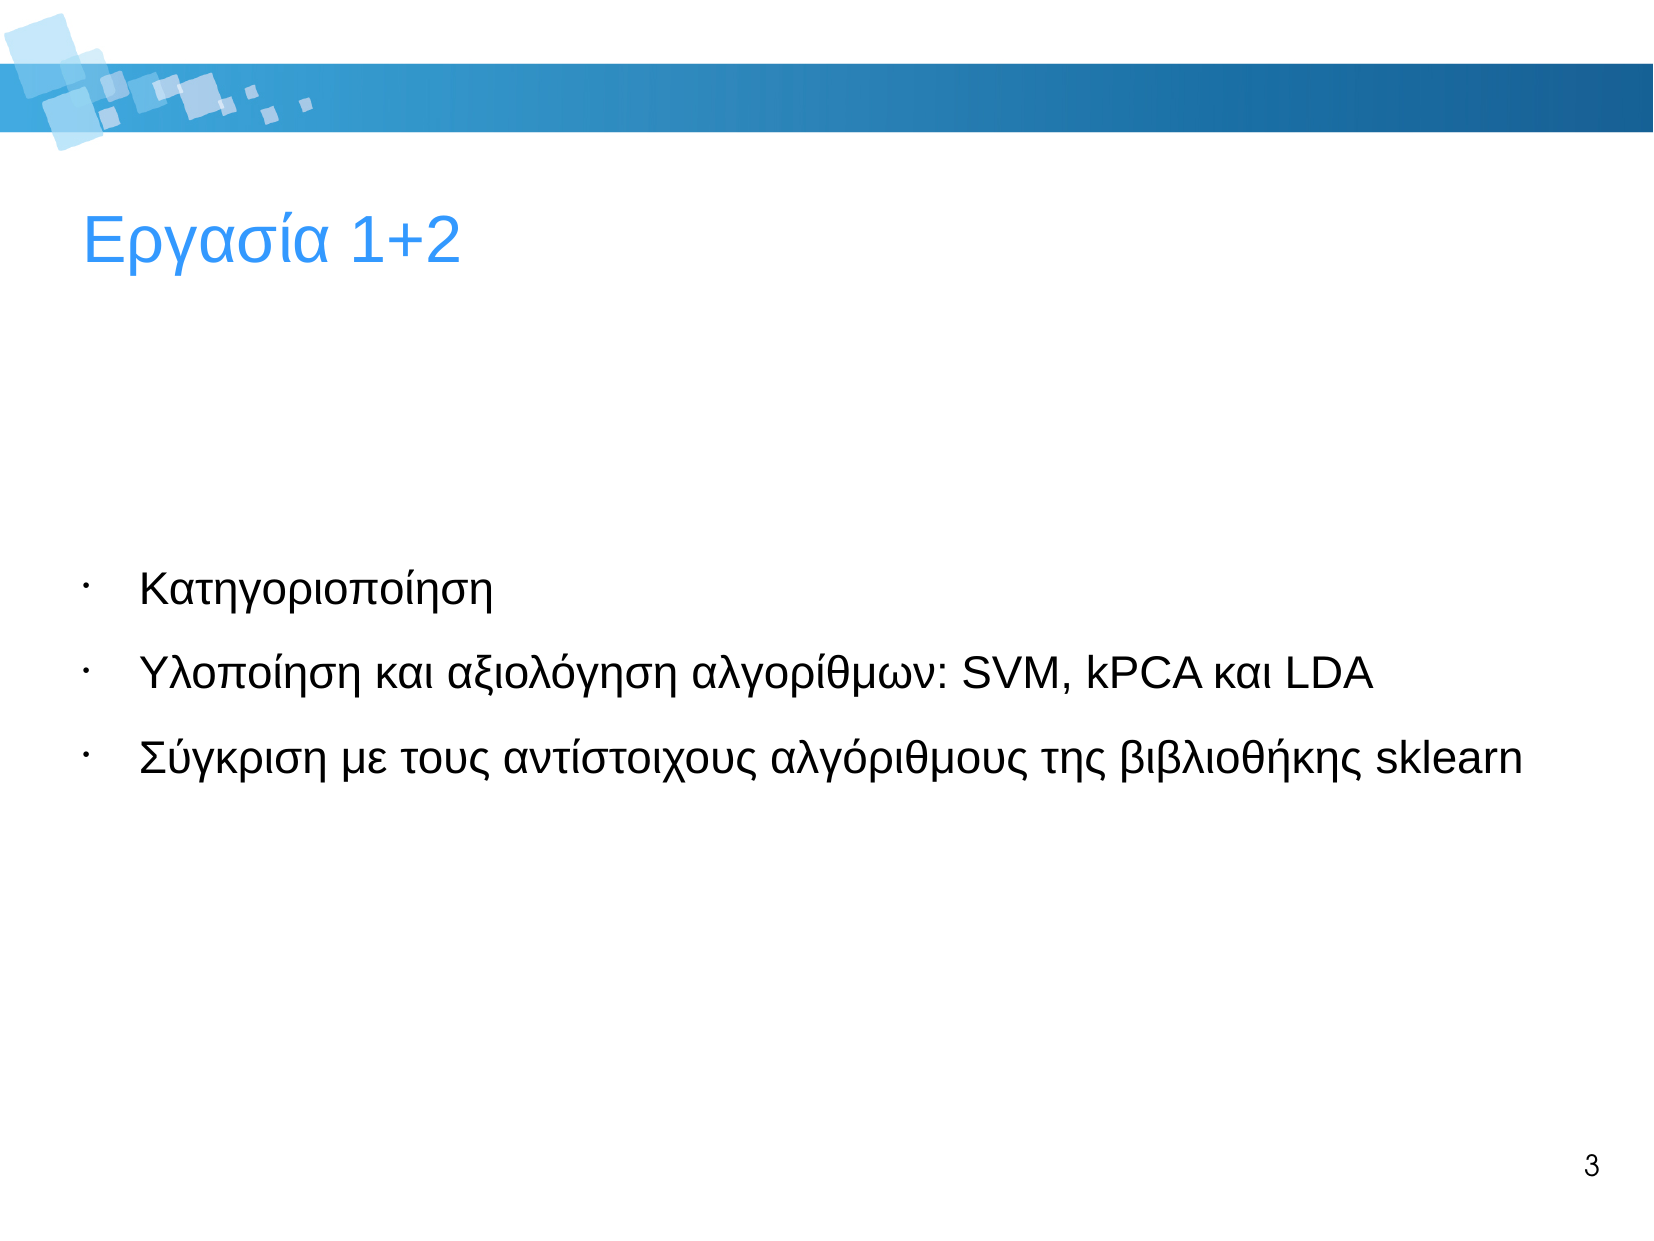

Εργασία 1+2
Κατηγοριοποίηση
Υλοποίηση και αξιολόγηση αλγορίθμων: SVM, kPCA και LDA
Σύγκριση με τους αντίστοιχους αλγόριθμους της βιβλιοθήκης sklearn
3